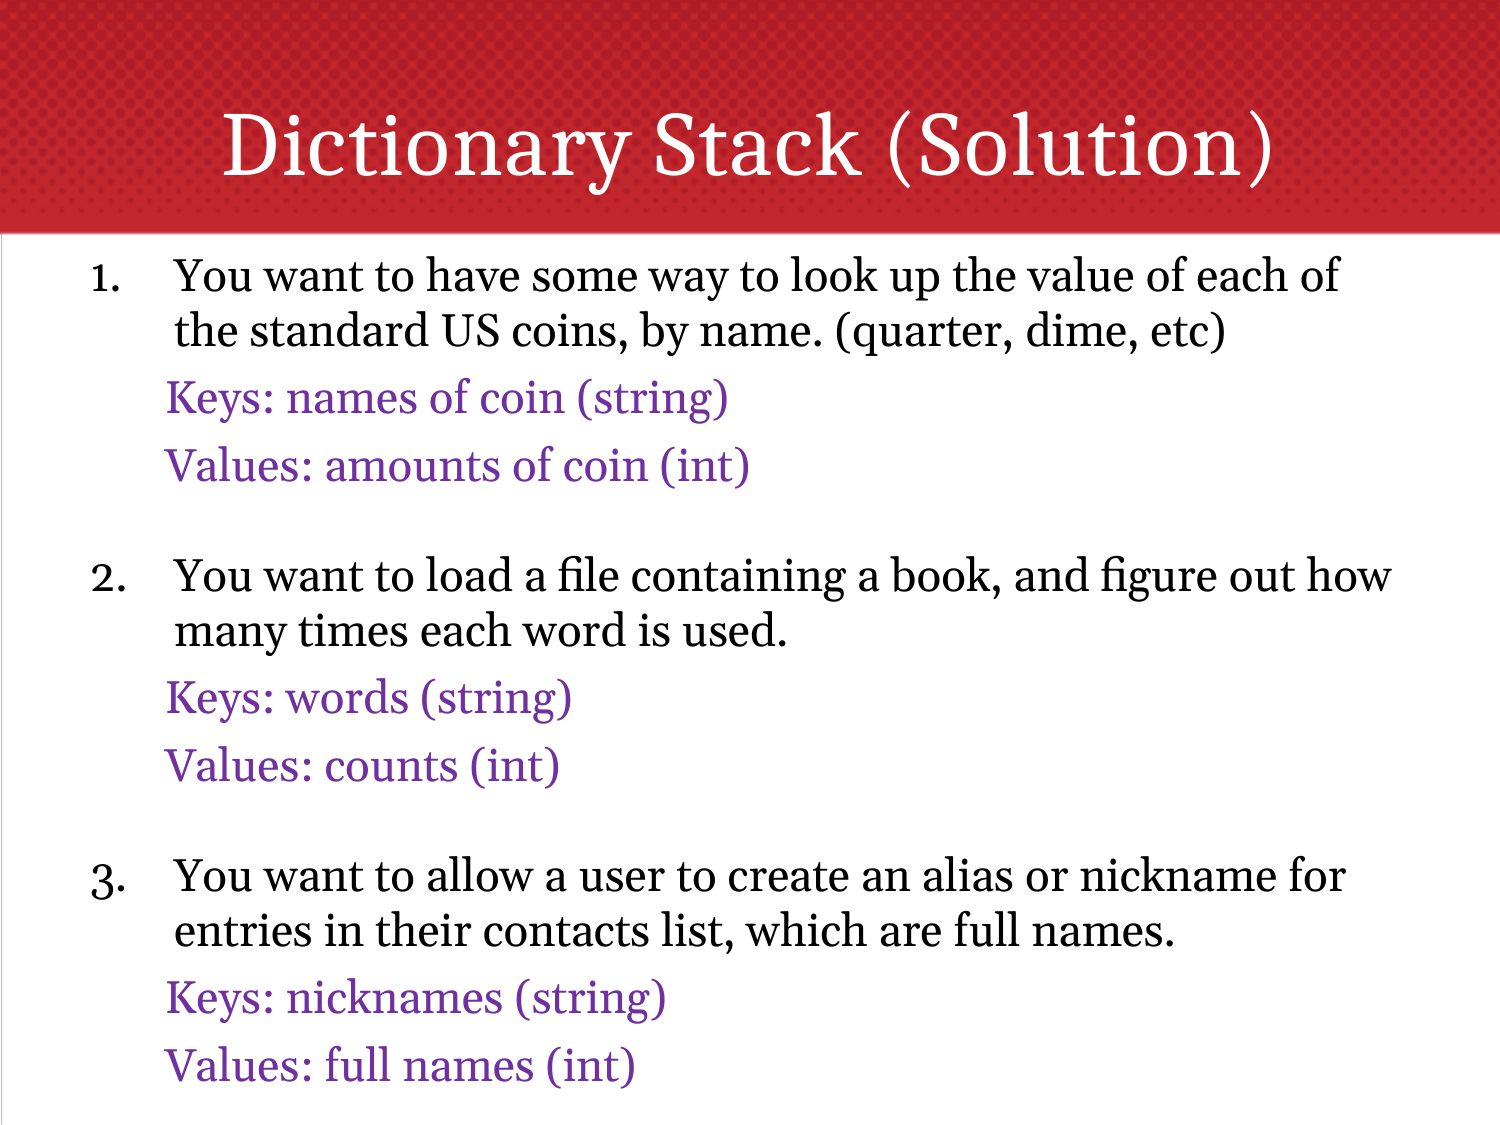

# Dictionary Stack (Solution)
You want to have some way to look up the value of each of the standard US coins, by name. (quarter, dime, etc)
Keys: names of coin (string)
Values: amounts of coin (int)
You want to load a file containing a book, and figure out how many times each word is used.
Keys: words (string)
Values: counts (int)
You want to allow a user to create an alias or nickname for entries in their contacts list, which are full names.
Keys: nicknames (string)
Values: full names (int)